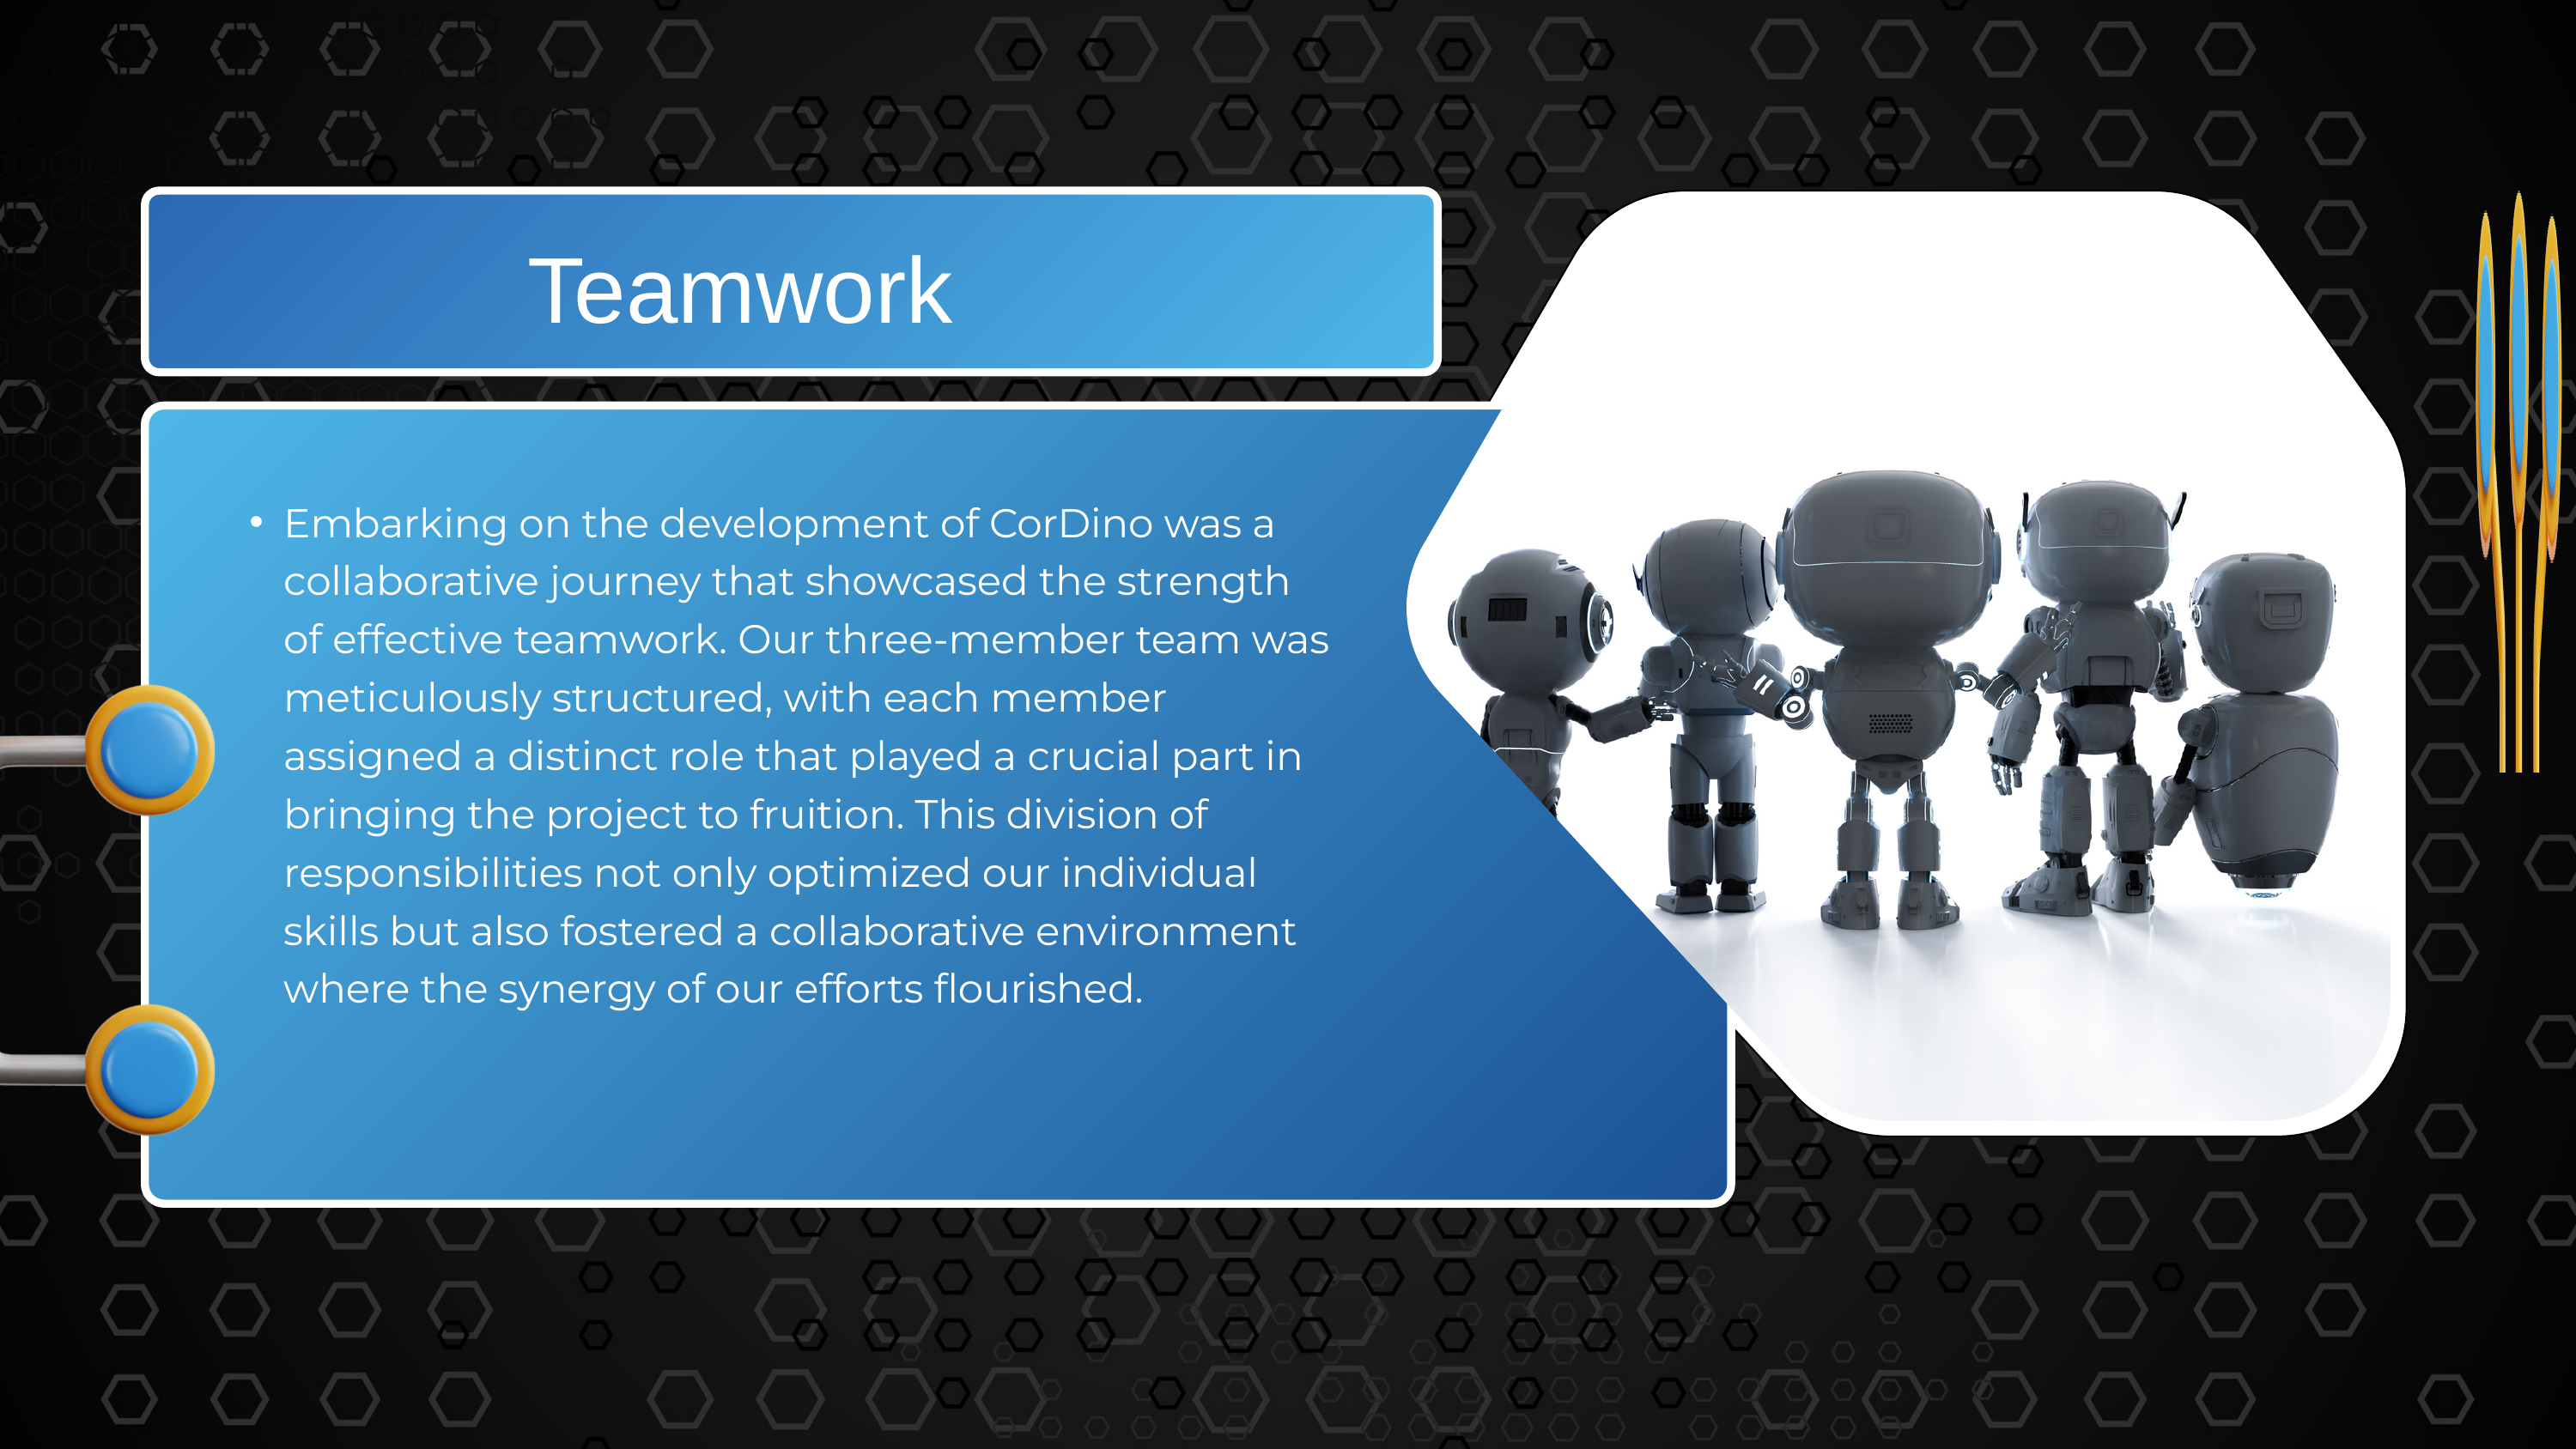

Teamwork

Embarking on the development of CorDino was a collaborative journey that showcased the strength of effective teamwork. Our three-member team was meticulously structured, with each member assigned a distinct role that played a crucial part in bringing the project to fruition. This division of responsibilities not only optimized our individual skills but also fostered a collaborative environment where the synergy of our efforts flourished.